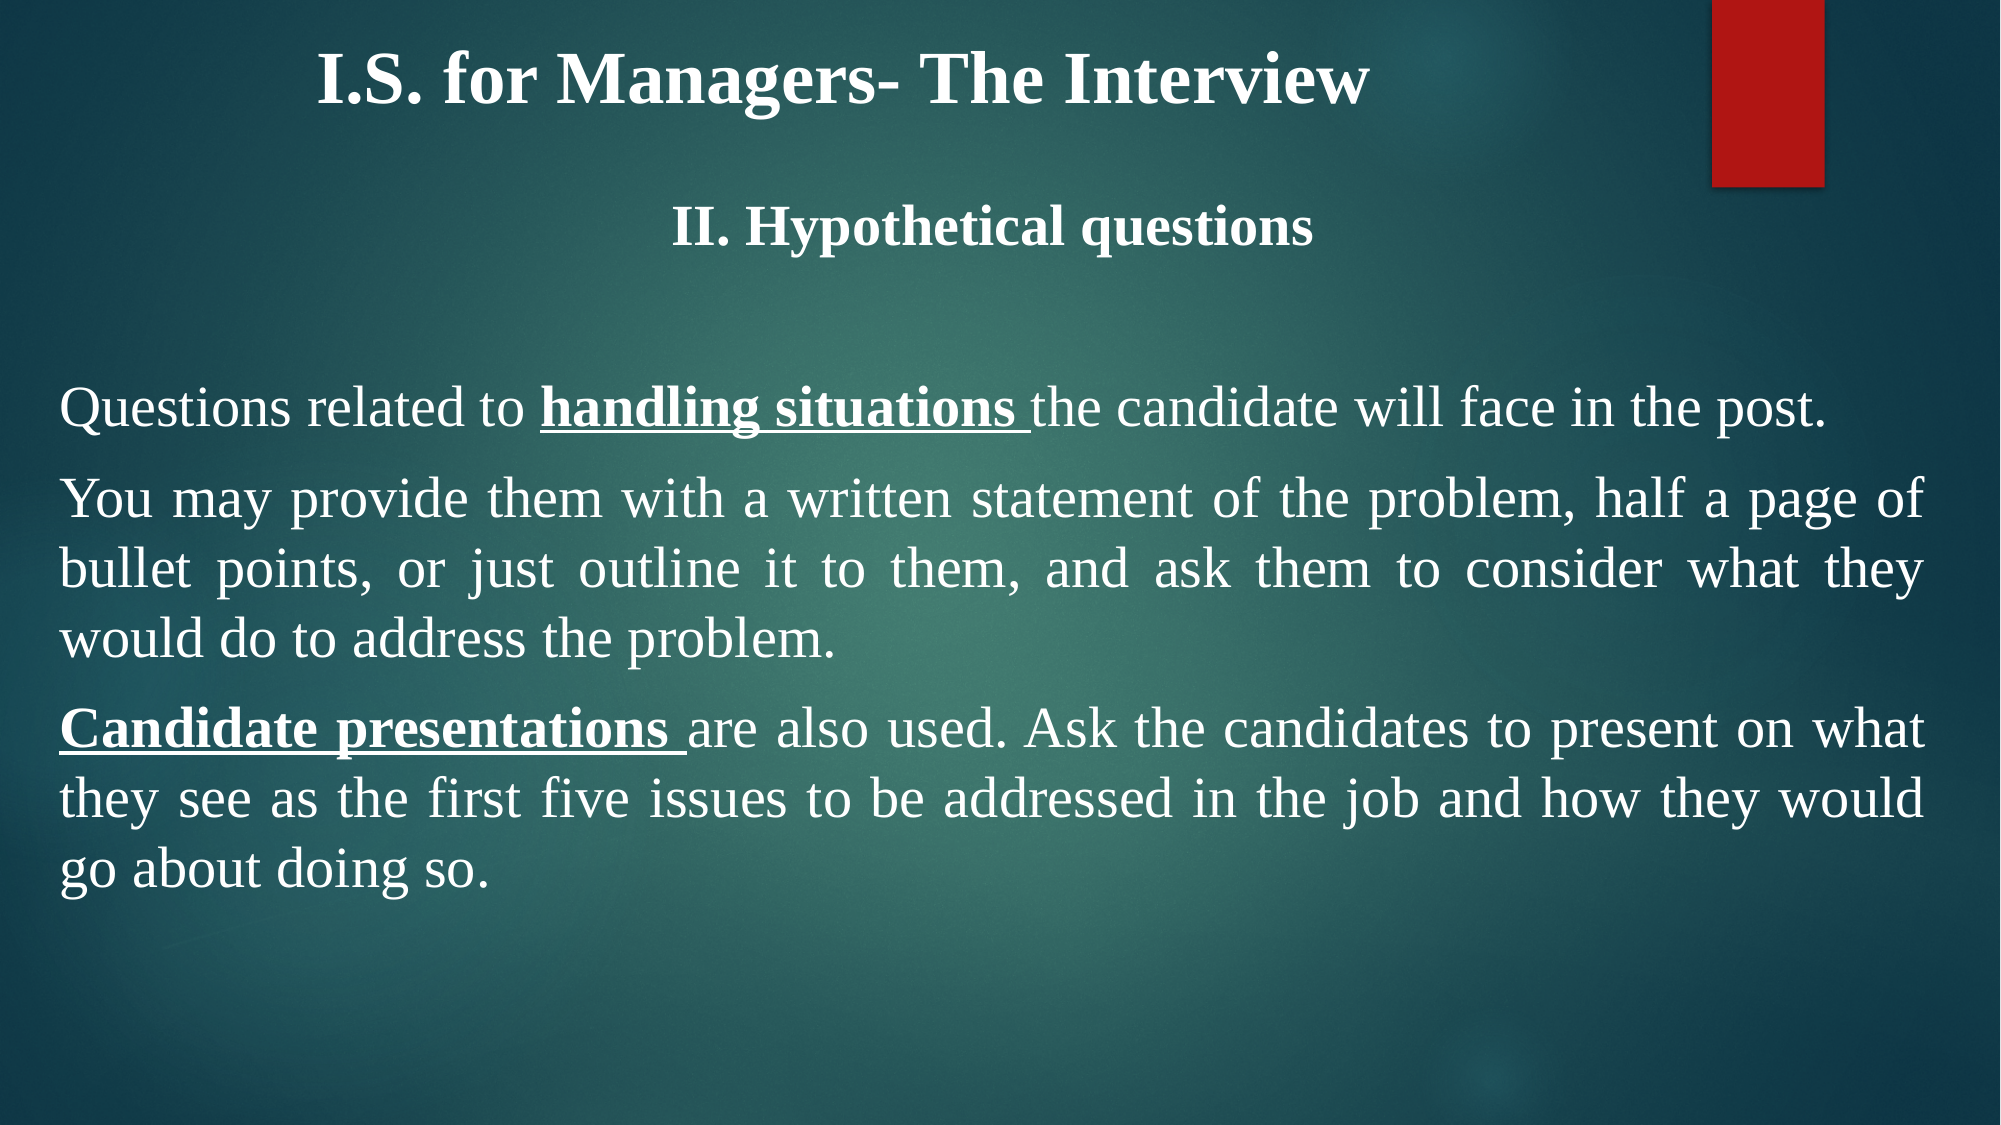

# I.S. for Managers- The Interview
II. Hypothetical questions

Questions related to handling situations the candidate will face in the post.
You may provide them with a written statement of the problem, half a page of bullet points, or just outline it to them, and ask them to consider what they would do to address the problem.
Candidate presentations are also used. Ask the candidates to present on what they see as the first five issues to be addressed in the job and how they would go about doing so.